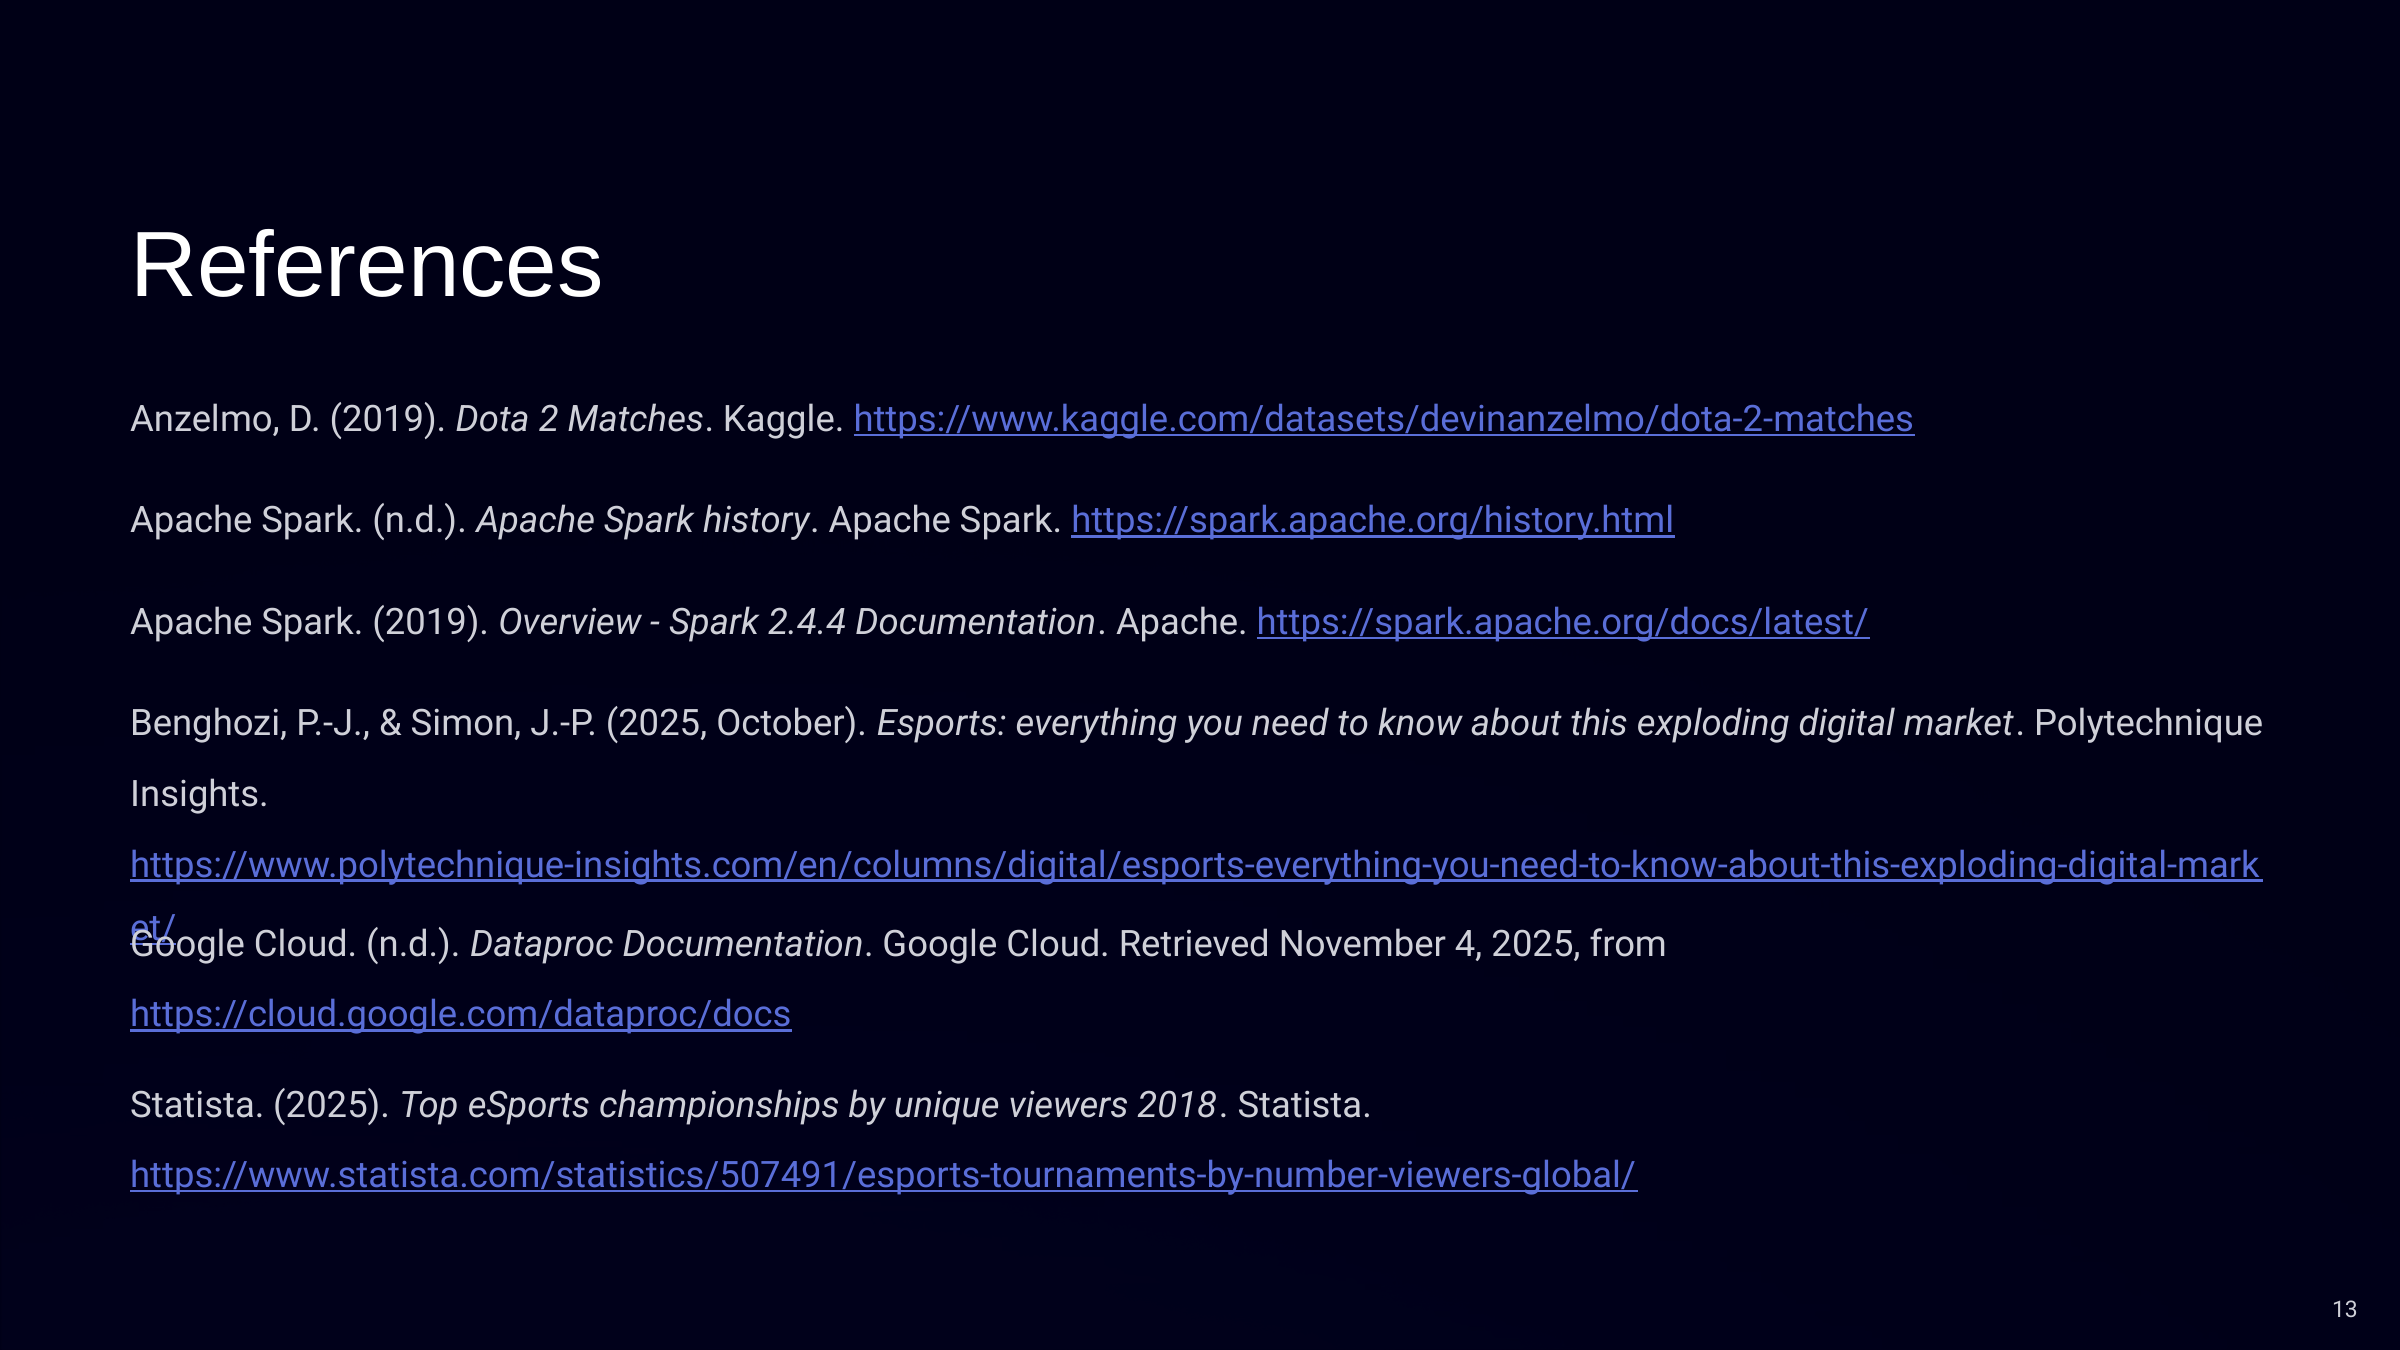

References
Anzelmo, D. (2019). Dota 2 Matches. Kaggle. https://www.kaggle.com/datasets/devinanzelmo/dota-2-matches
Apache Spark. (n.d.). Apache Spark history. Apache Spark. https://spark.apache.org/history.html
Apache Spark. (2019). Overview - Spark 2.4.4 Documentation. Apache. https://spark.apache.org/docs/latest/
Benghozi, P.-J., & Simon, J.-P. (2025, October). Esports: everything you need to know about this exploding digital market. Polytechnique Insights. https://www.polytechnique-insights.com/en/columns/digital/esports-everything-you-need-to-know-about-this-exploding-digital-market/
Google Cloud. (n.d.). Dataproc Documentation. Google Cloud. Retrieved November 4, 2025, from https://cloud.google.com/dataproc/docs
Statista. (2025). Top eSports championships by unique viewers 2018. Statista. https://www.statista.com/statistics/507491/esports-tournaments-by-number-viewers-global/
13